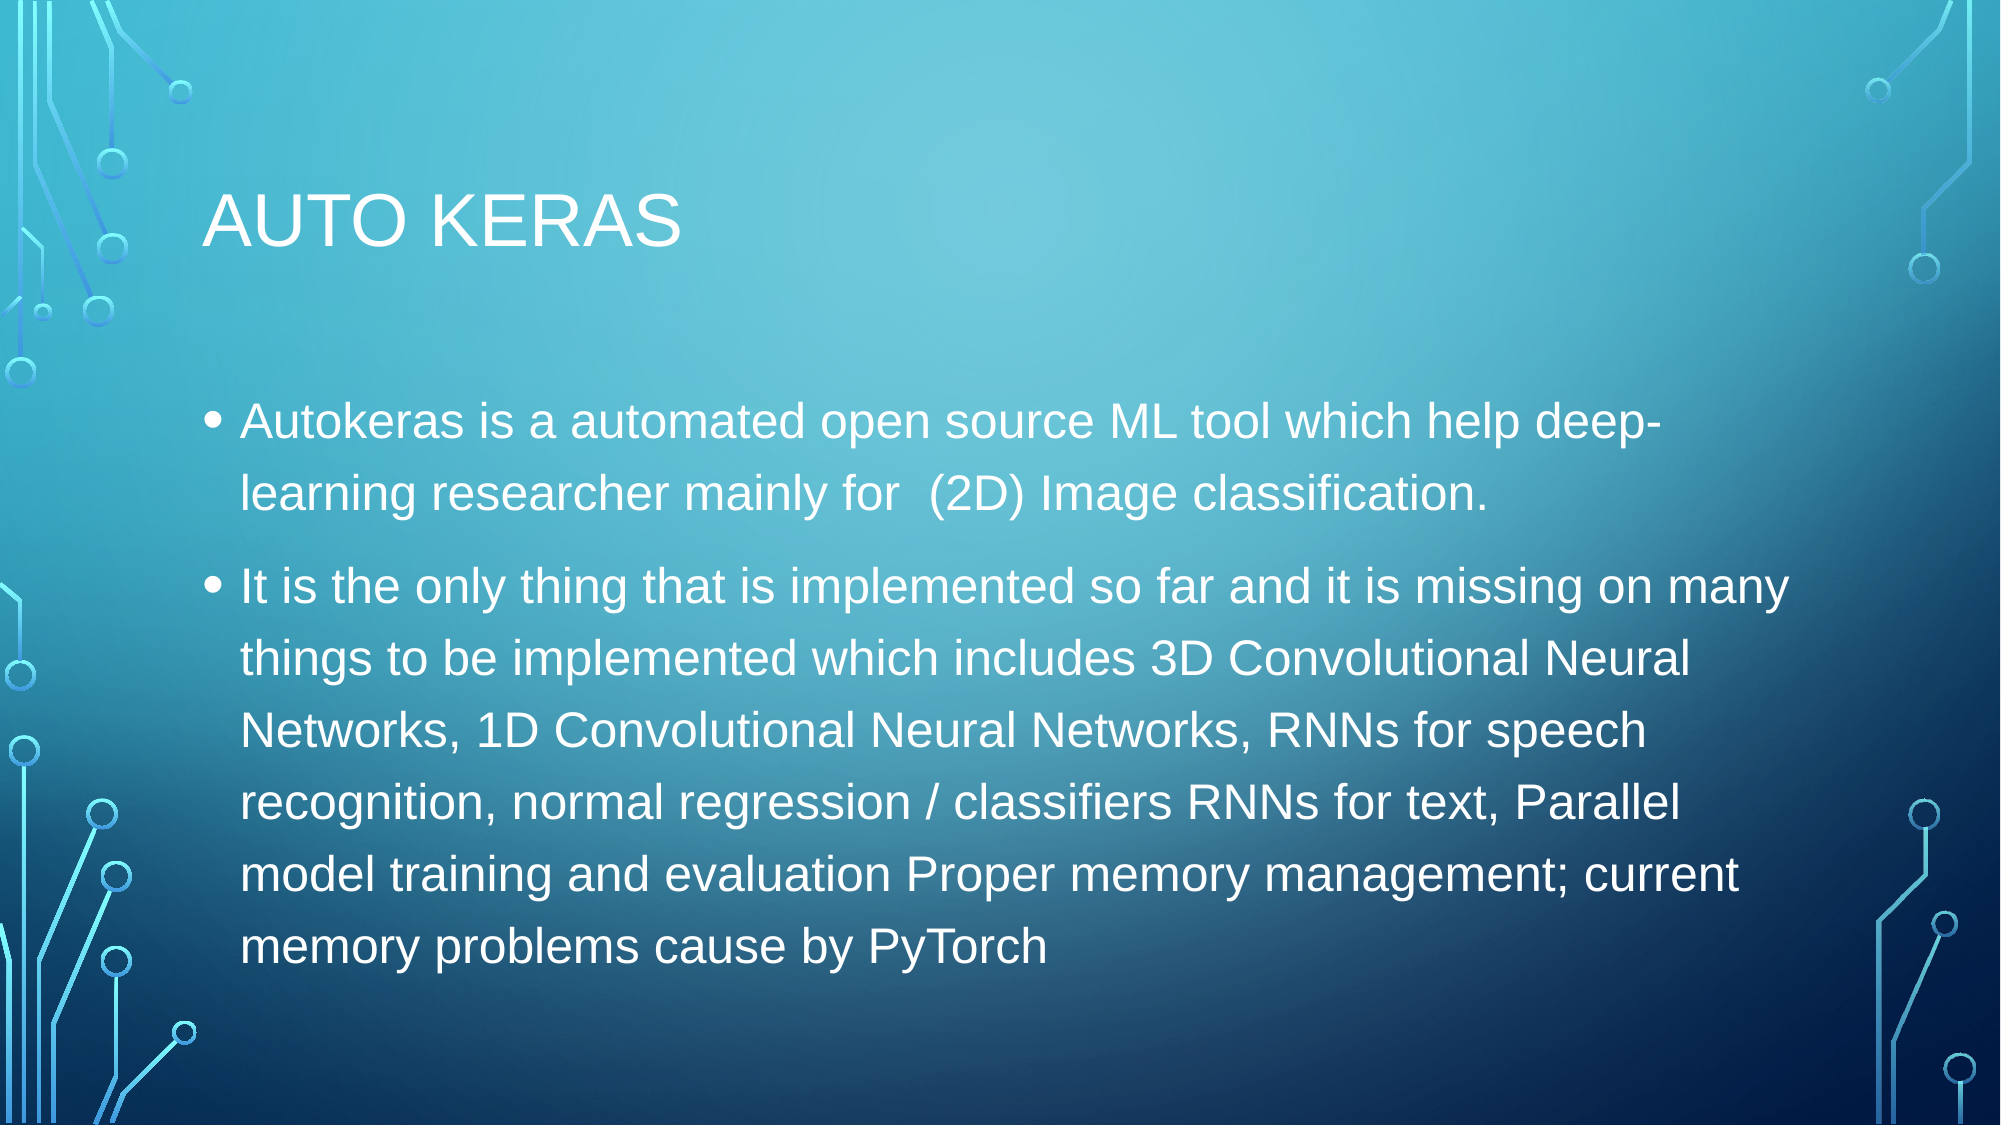

# AUTO KERAS
Autokeras is a automated open source ML tool which help deep-learning researcher mainly for  (2D) Image classification.
It is the only thing that is implemented so far and it is missing on many things to be implemented which includes 3D Convolutional Neural Networks, 1D Convolutional Neural Networks, RNNs for speech recognition, normal regression / classifiers RNNs for text, Parallel model training and evaluation Proper memory management; current memory problems cause by PyTorch